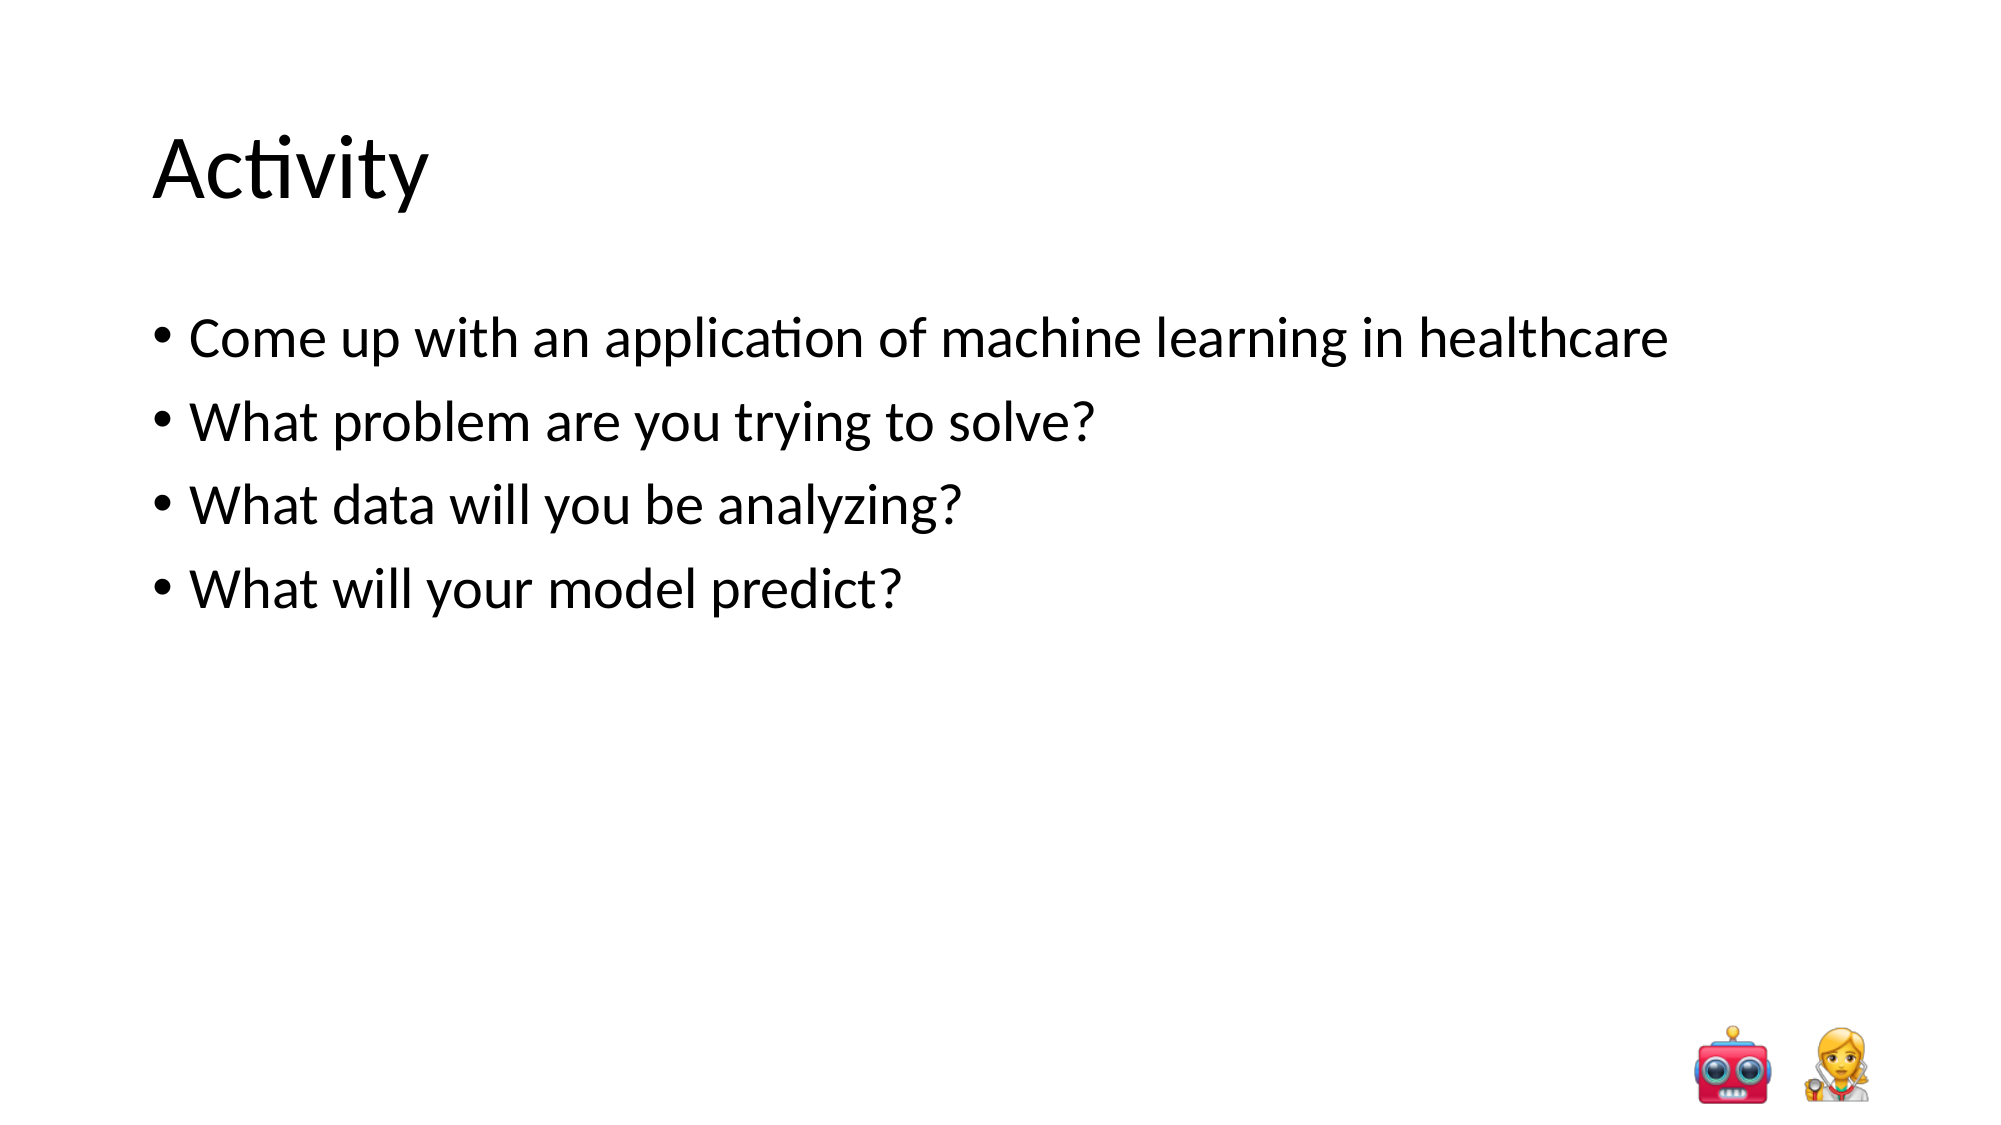

# Activity
Come up with an application of machine learning in healthcare
What problem are you trying to solve?
What data will you be analyzing?
What will your model predict?